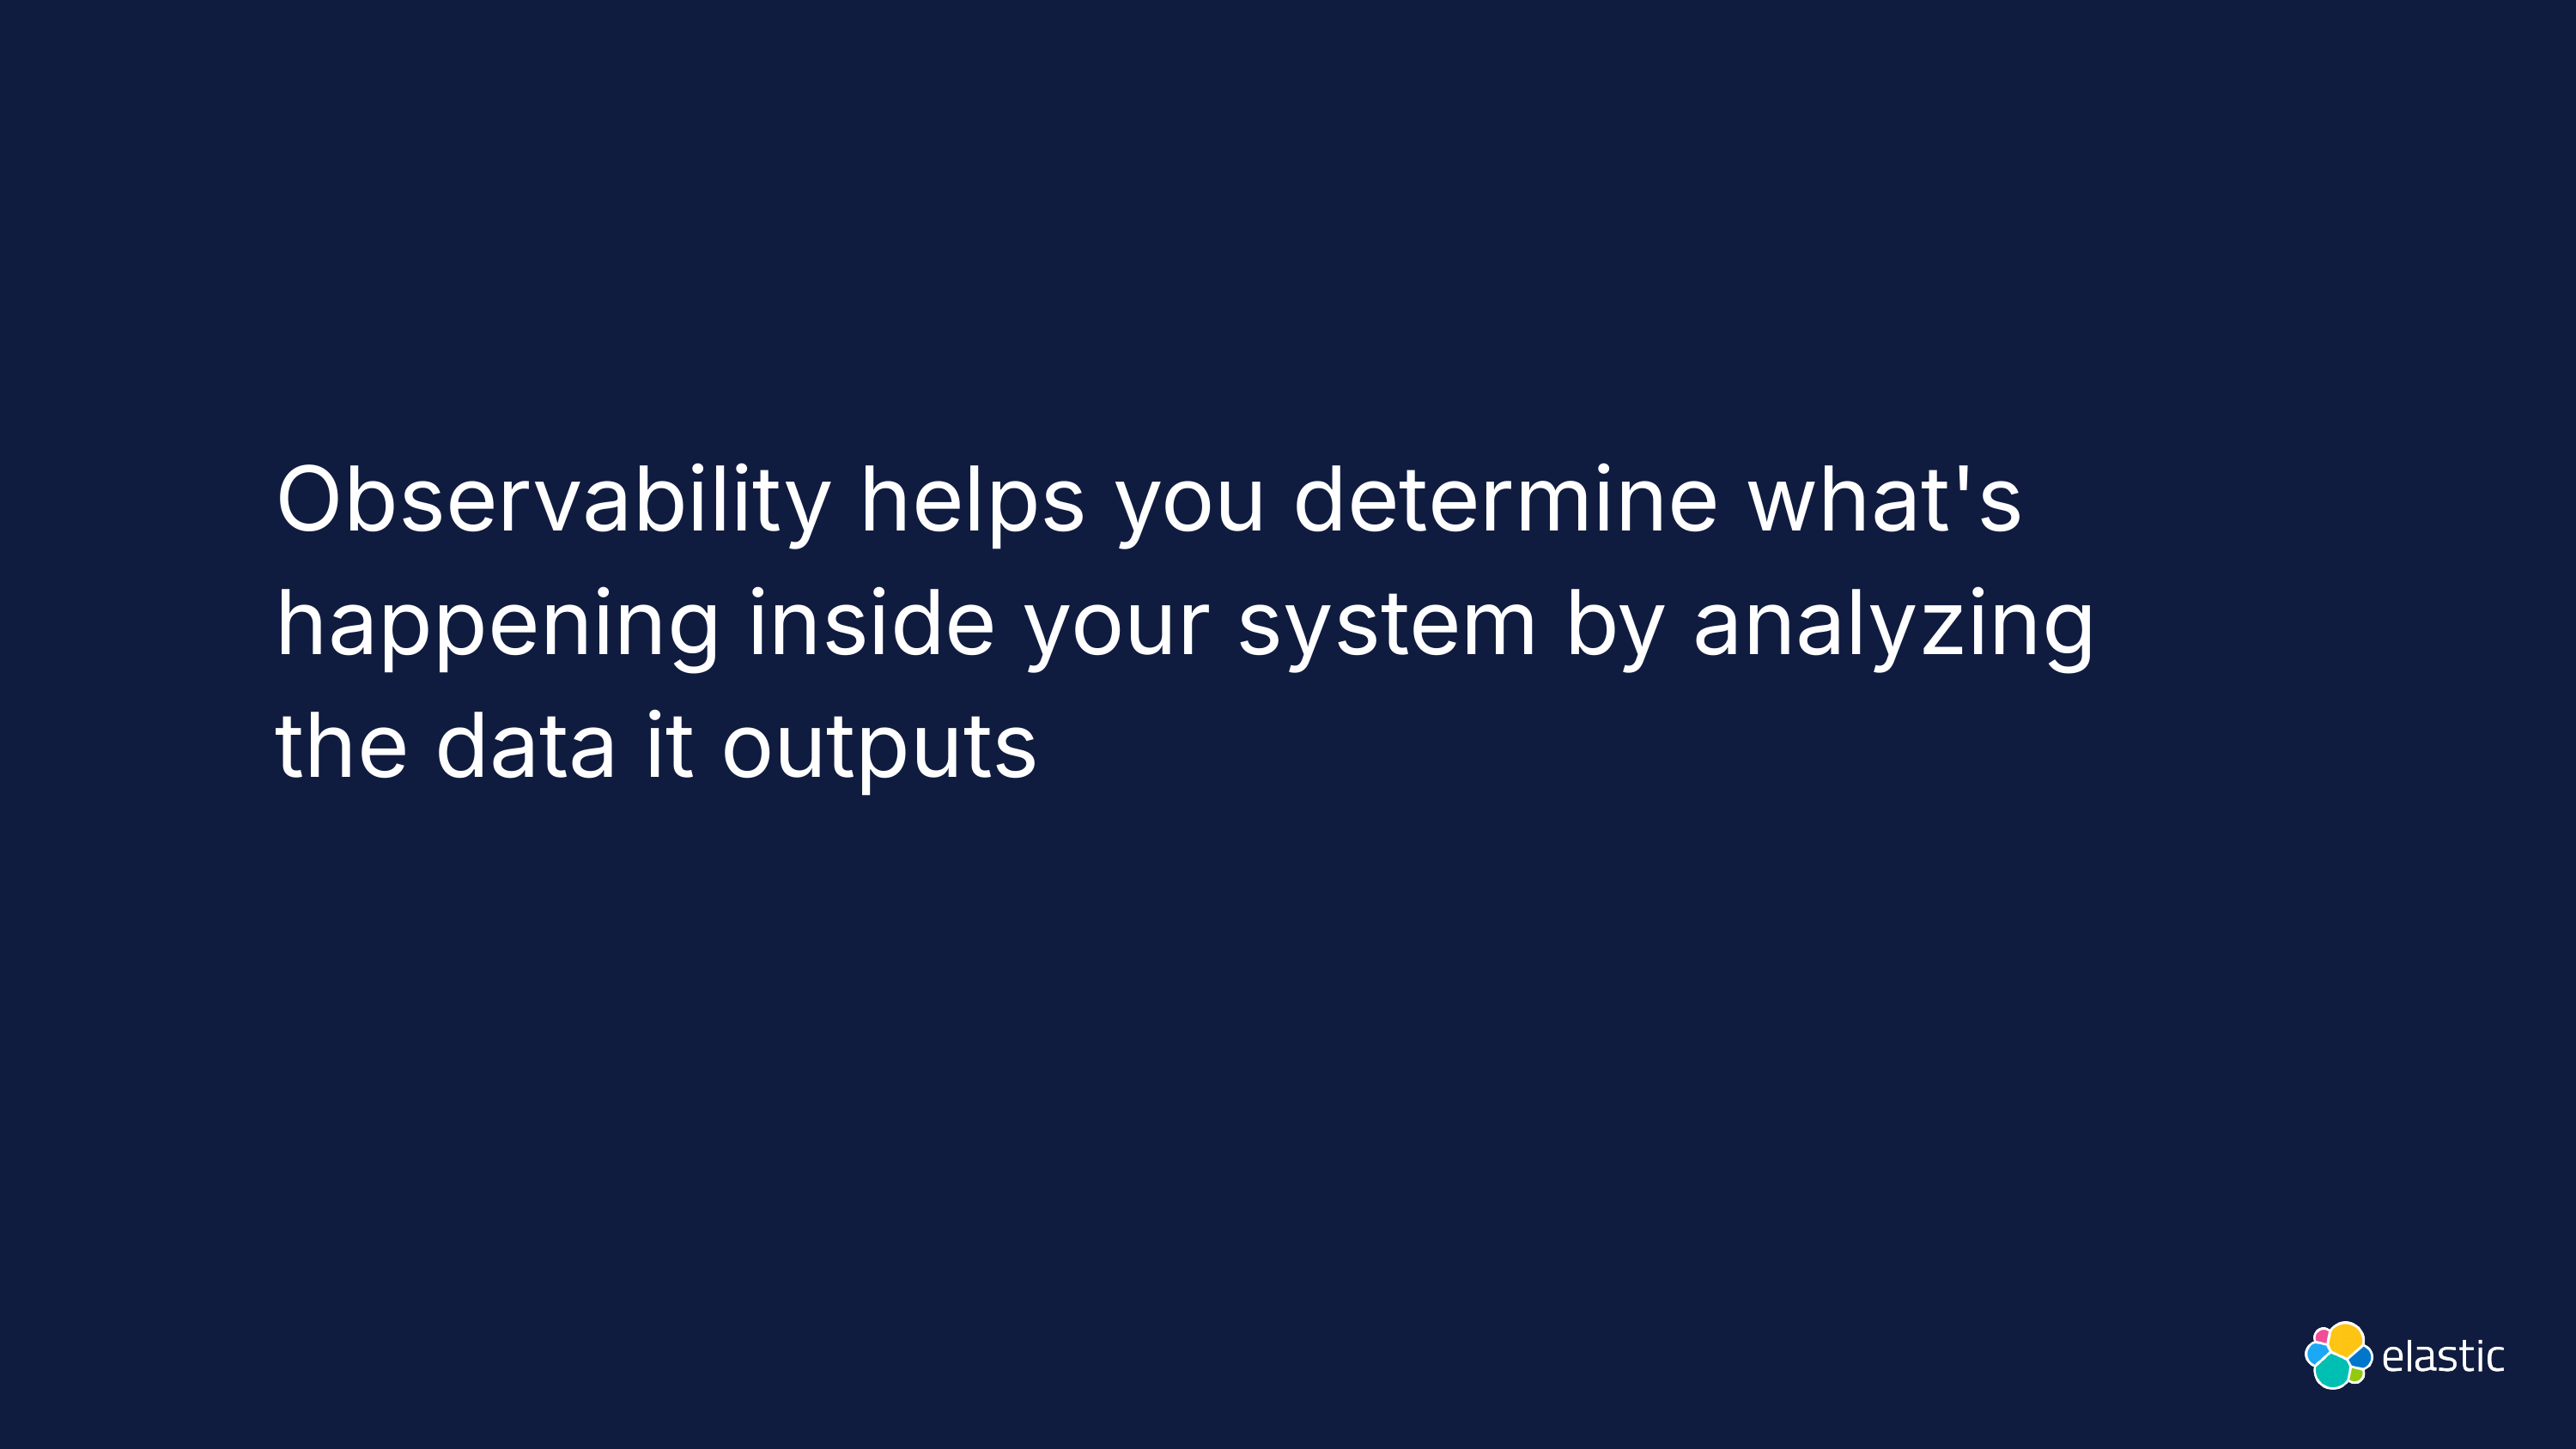

# Observability helps you determine what's happening inside your system by analyzing the data it outputs